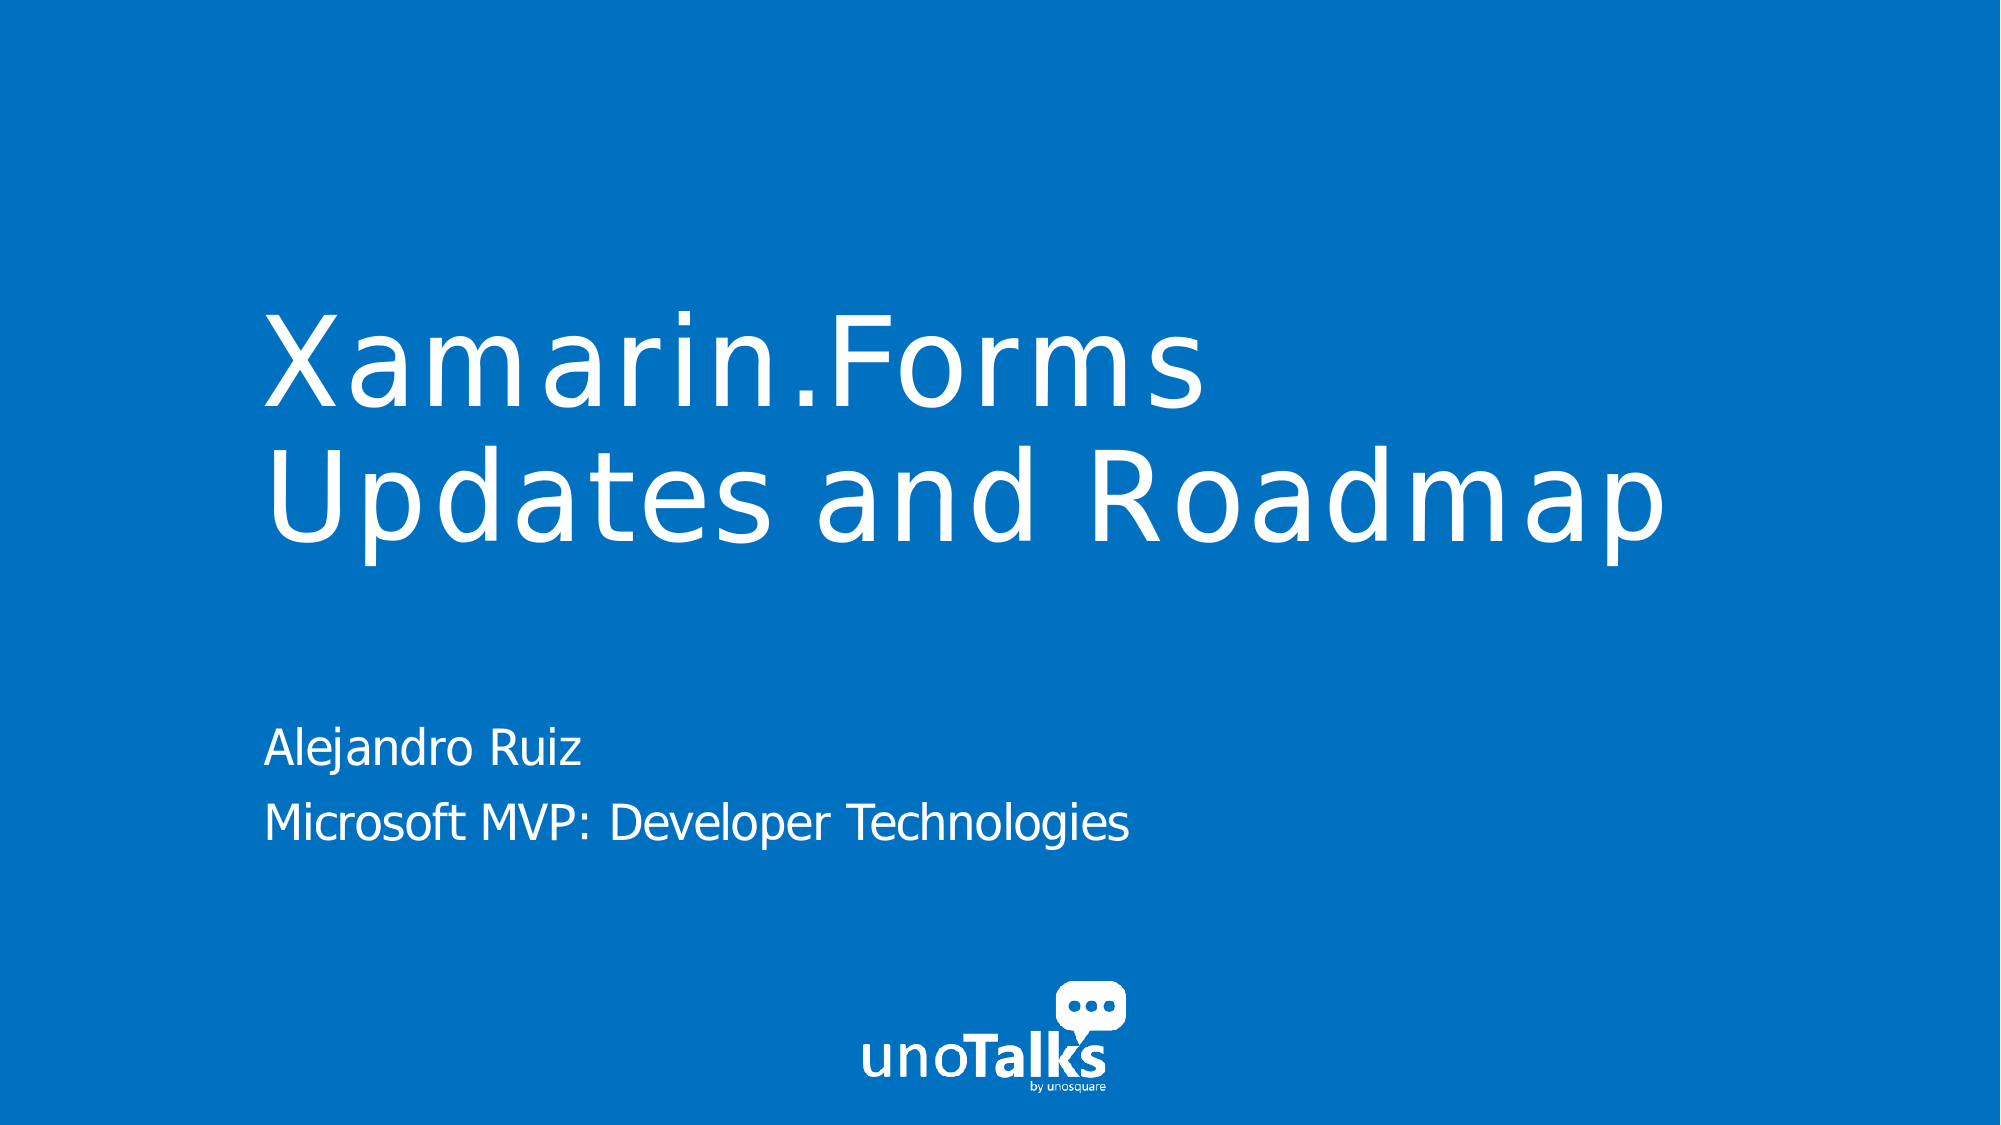

# Xamarin.Forms Updates and Roadmap
Alejandro Ruiz
Microsoft MVP: Developer Technologies